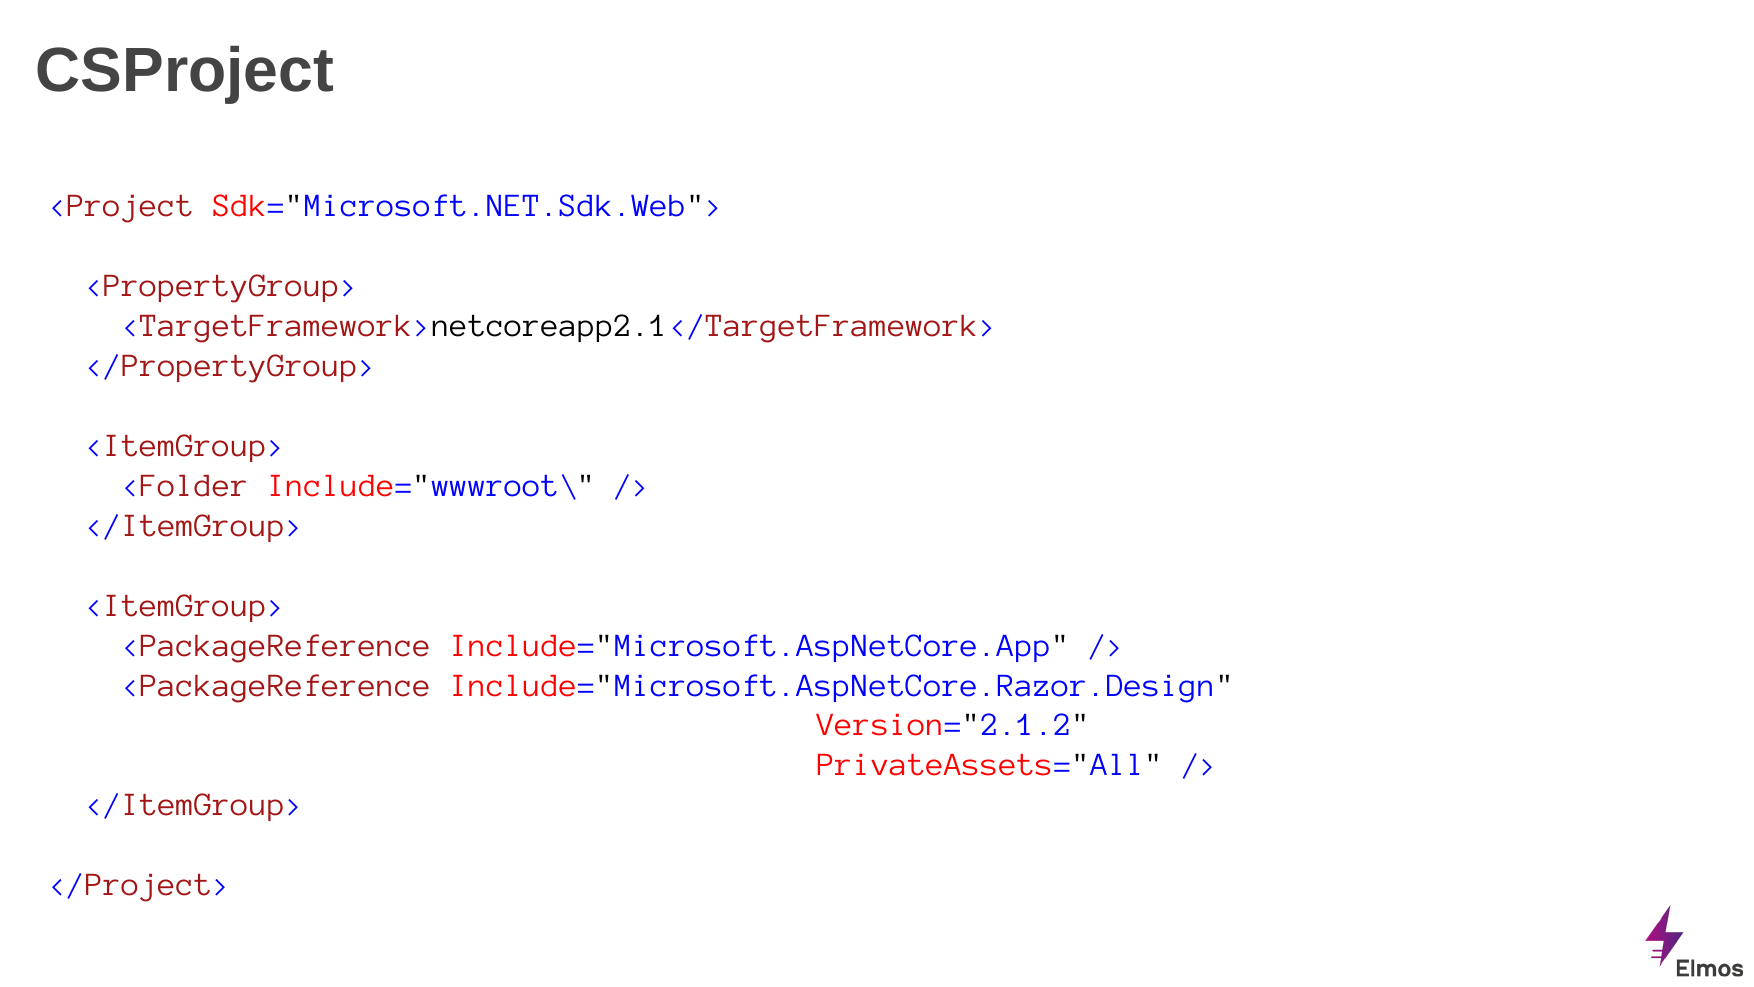

# CSProject

<Project Sdk="Microsoft.NET.Sdk.Web">

  <PropertyGroup>
    <TargetFramework>netcoreapp2.1</TargetFramework>
  </PropertyGroup>

  <ItemGroup>
    <Folder Include="wwwroot\" />
  </ItemGroup>

  <ItemGroup>
    <PackageReference Include="Microsoft.AspNetCore.App" />
    <PackageReference Include="Microsoft.AspNetCore.Razor.Design"
					 Version="2.1.2"
					 PrivateAssets="All" />
  </ItemGroup>

</Project>